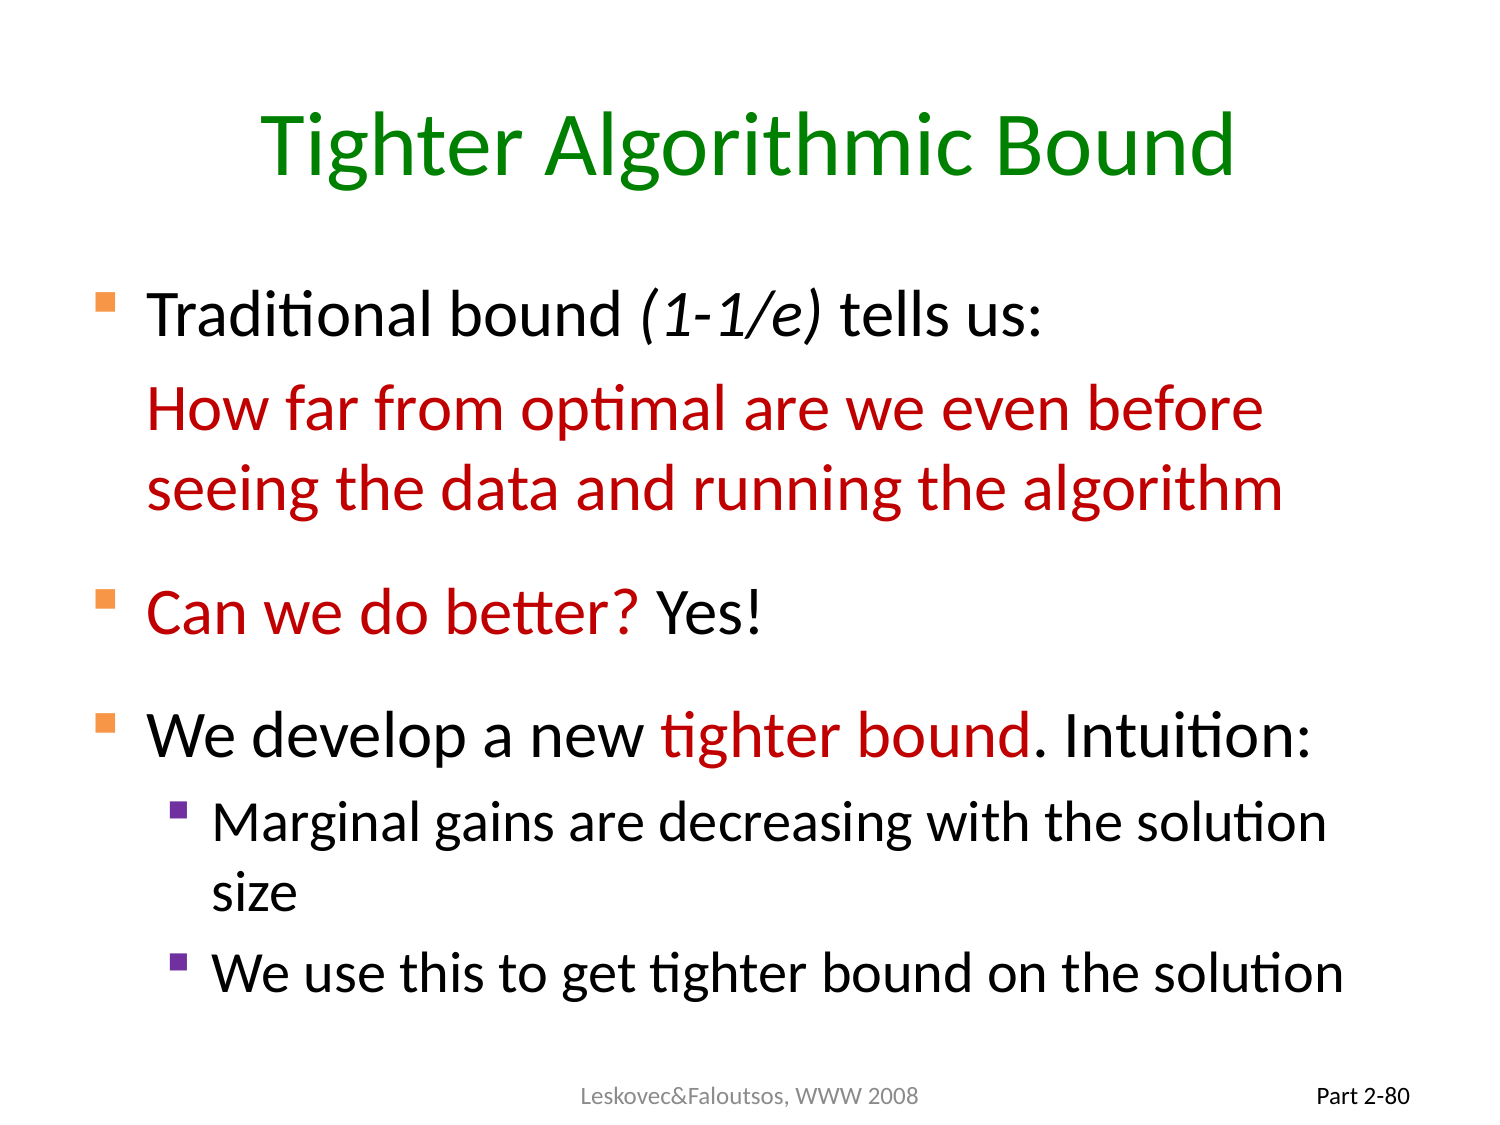

# Tighter Algorithmic Bound
Traditional bound (1-1/e) tells us:
	How far from optimal are we even before seeing the data and running the algorithm

Can we do better? Yes!

We develop a new tighter bound. Intuition:
Marginal gains are decreasing with the solution size
We use this to get tighter bound on the solution

Leskovec&Faloutsos, WWW 2008
Part 2-80